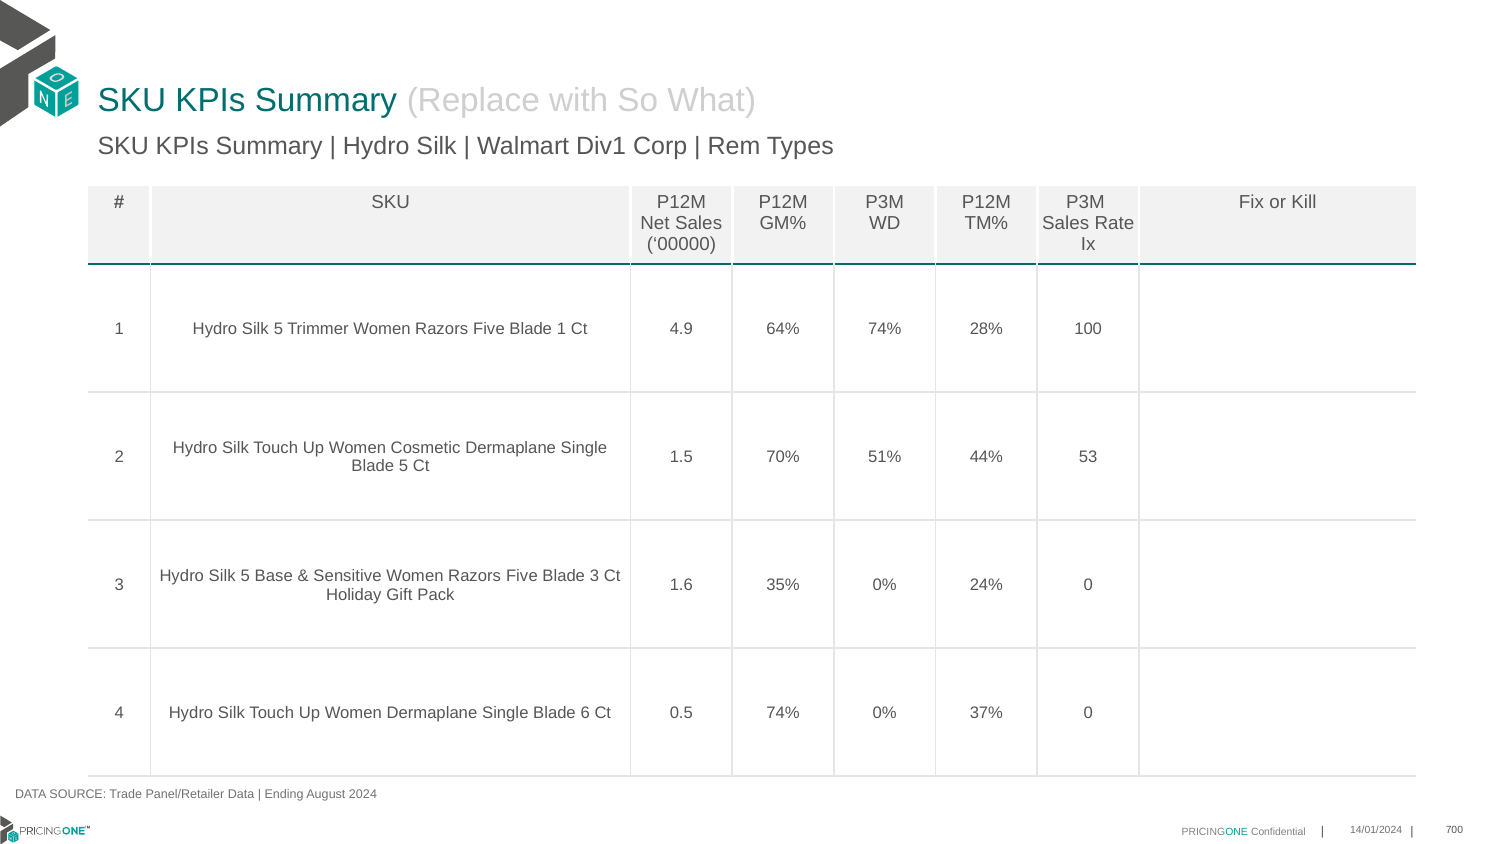

# SKU KPIs Summary (Replace with So What)
SKU KPIs Summary | Hydro Silk | Walmart Div1 Corp | Rem Types
| # | SKU | P12M Net Sales (‘00000) | P12M GM% | P3M WD | P12M TM% | P3M Sales Rate Ix | Fix or Kill |
| --- | --- | --- | --- | --- | --- | --- | --- |
| 1 | Hydro Silk 5 Trimmer Women Razors Five Blade 1 Ct | 4.9 | 64% | 74% | 28% | 100 |  |
| 2 | Hydro Silk Touch Up Women Cosmetic Dermaplane Single Blade 5 Ct | 1.5 | 70% | 51% | 44% | 53 |  |
| 3 | Hydro Silk 5 Base & Sensitive Women Razors Five Blade 3 Ct Holiday Gift Pack | 1.6 | 35% | 0% | 24% | 0 |  |
| 4 | Hydro Silk Touch Up Women Dermaplane Single Blade 6 Ct | 0.5 | 74% | 0% | 37% | 0 |  |
DATA SOURCE: Trade Panel/Retailer Data | Ending August 2024

14/01/2024
700